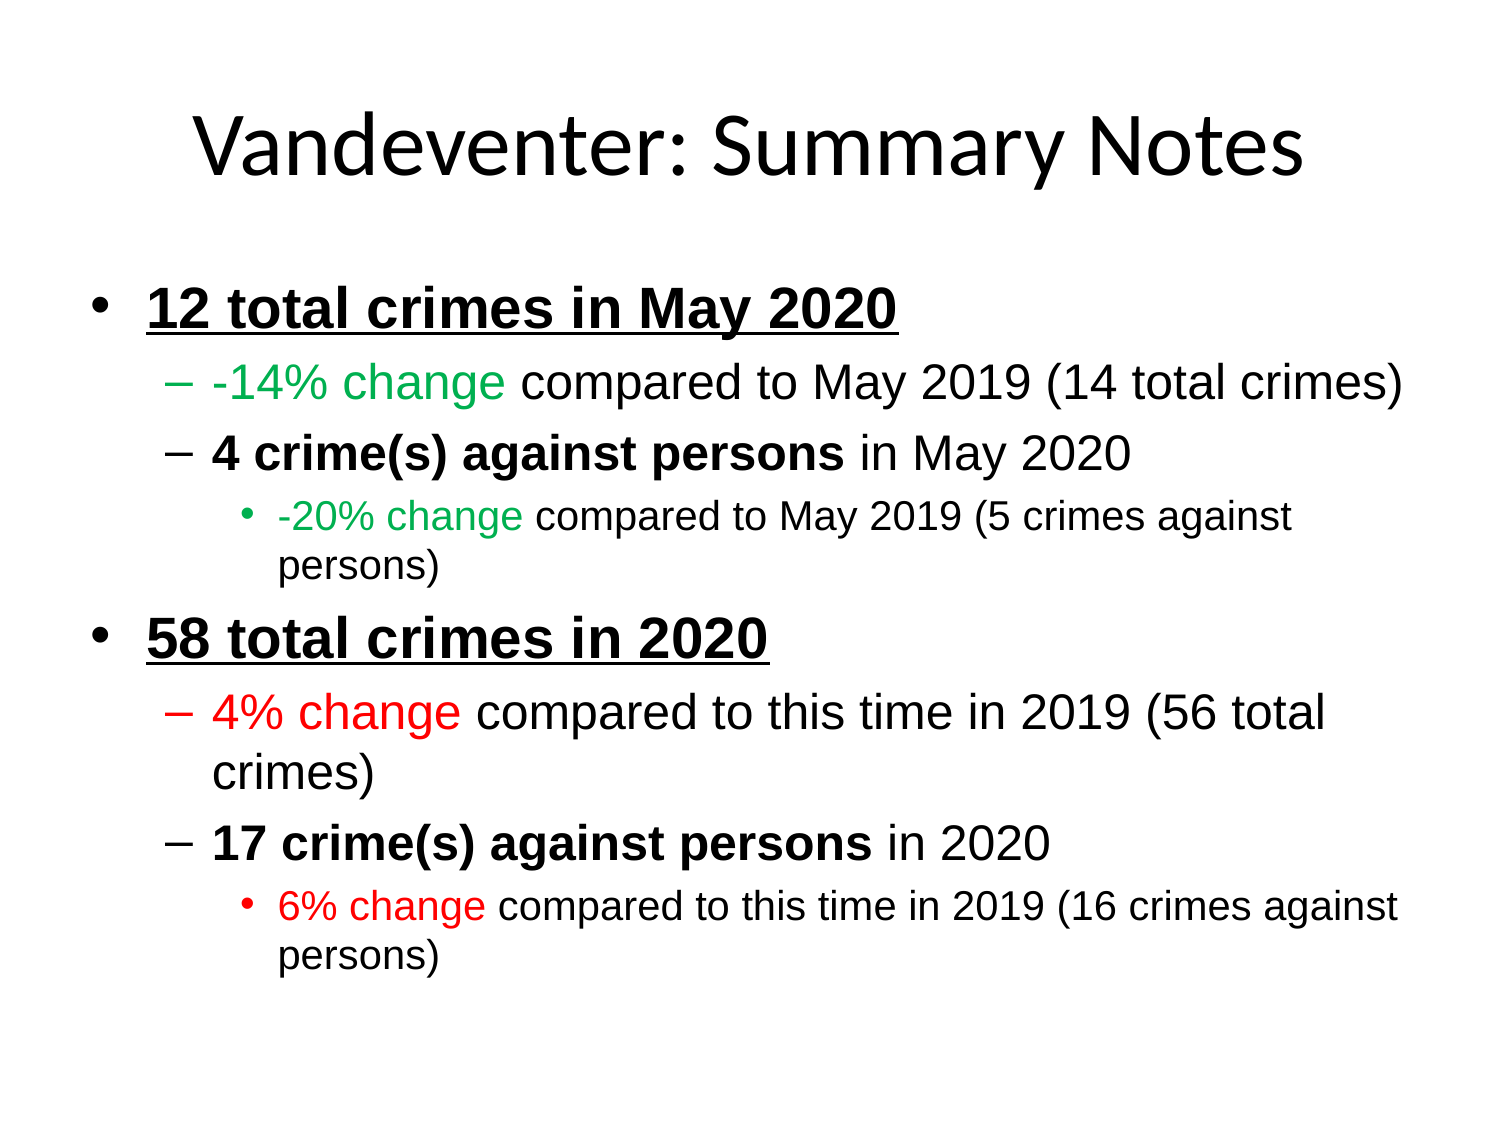

# Vandeventer: Summary Notes
12 total crimes in May 2020
-14% change compared to May 2019 (14 total crimes)
4 crime(s) against persons in May 2020
-20% change compared to May 2019 (5 crimes against persons)
58 total crimes in 2020
4% change compared to this time in 2019 (56 total crimes)
17 crime(s) against persons in 2020
6% change compared to this time in 2019 (16 crimes against persons)